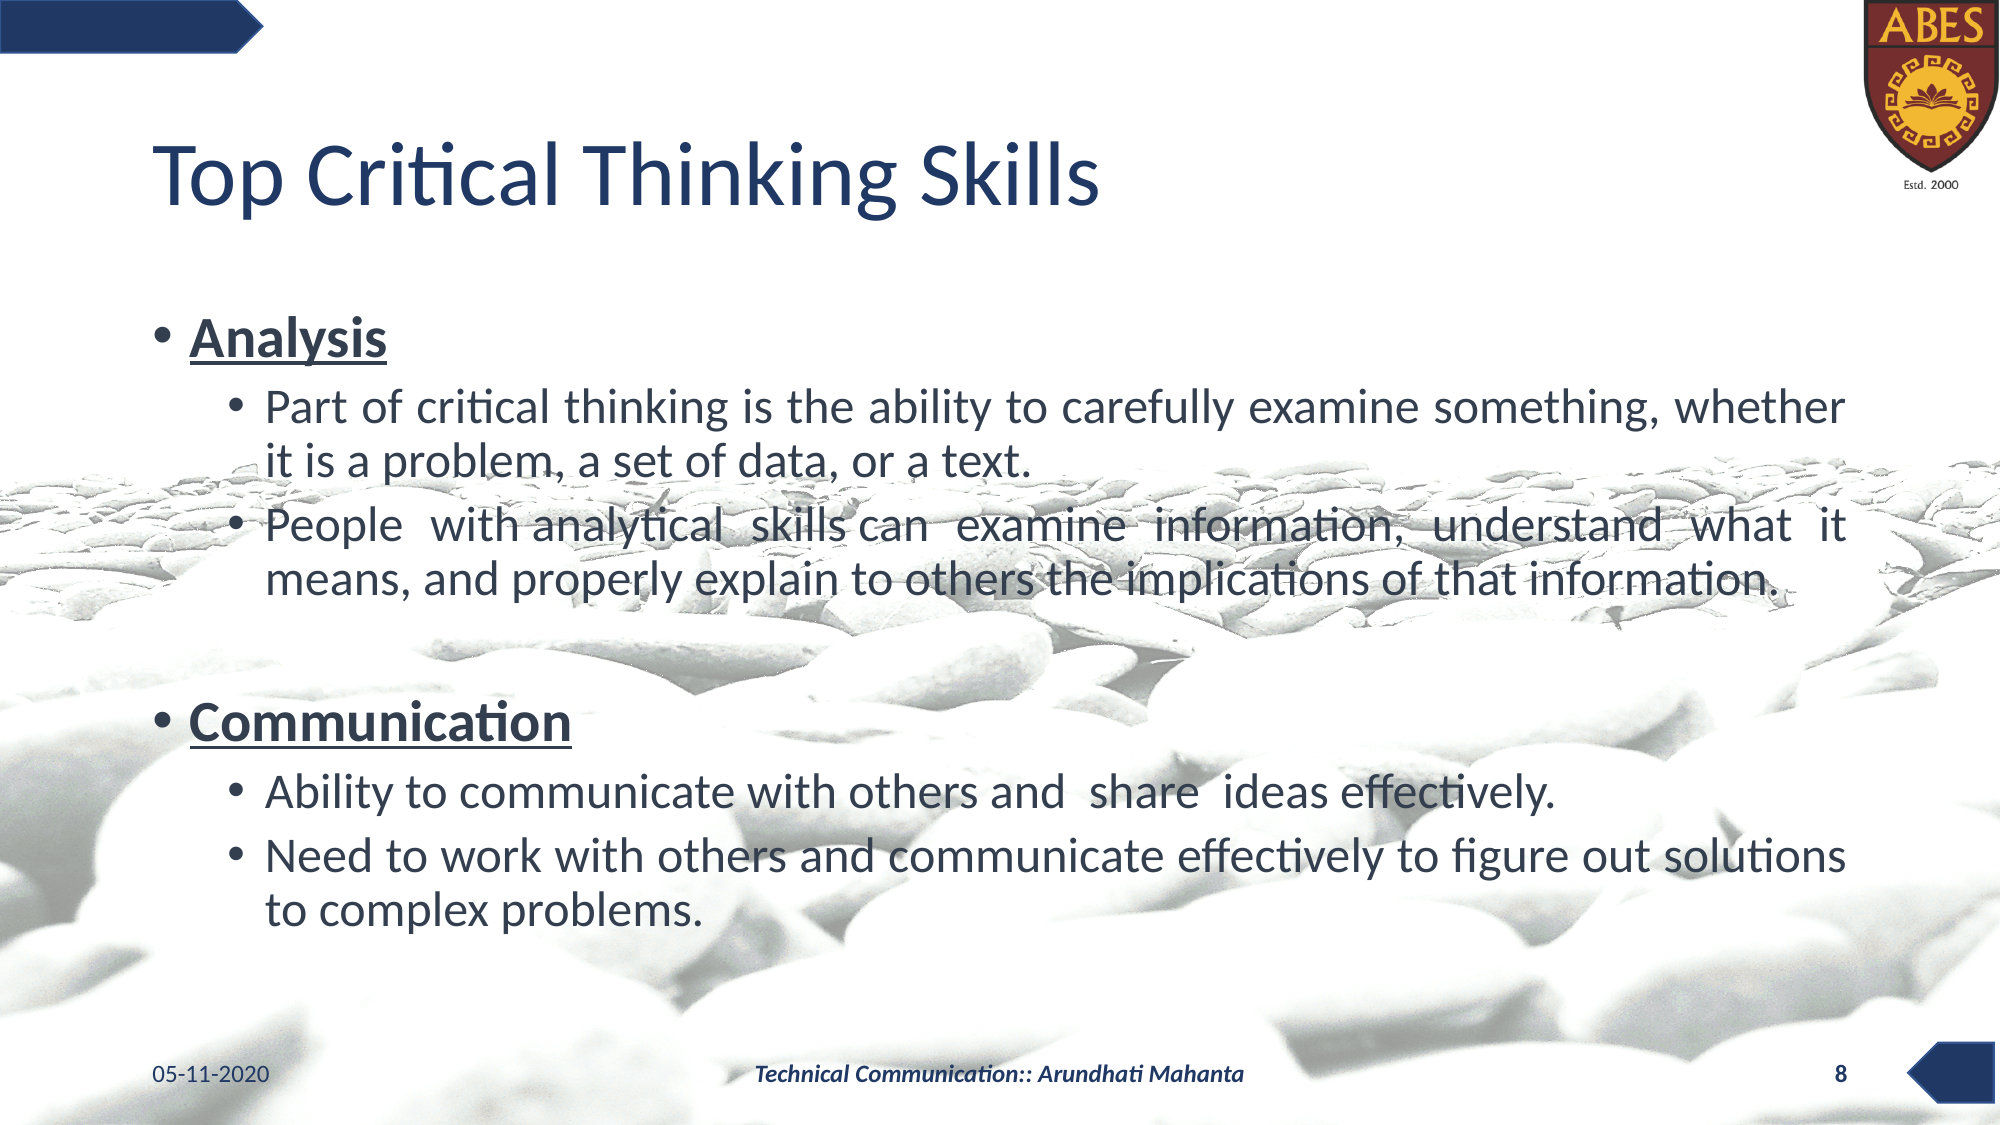

# Top Critical Thinking Skills
Analysis
Part of critical thinking is the ability to carefully examine something, whether it is a problem, a set of data, or a text.
People with analytical skills can examine information, understand what it means, and properly explain to others the implications of that information.

Communication
Ability to communicate with others and  share  ideas effectively.
Need to work with others and communicate effectively to figure out solutions to complex problems.

05-11-2020
Technical Communication:: Arundhati Mahanta
8